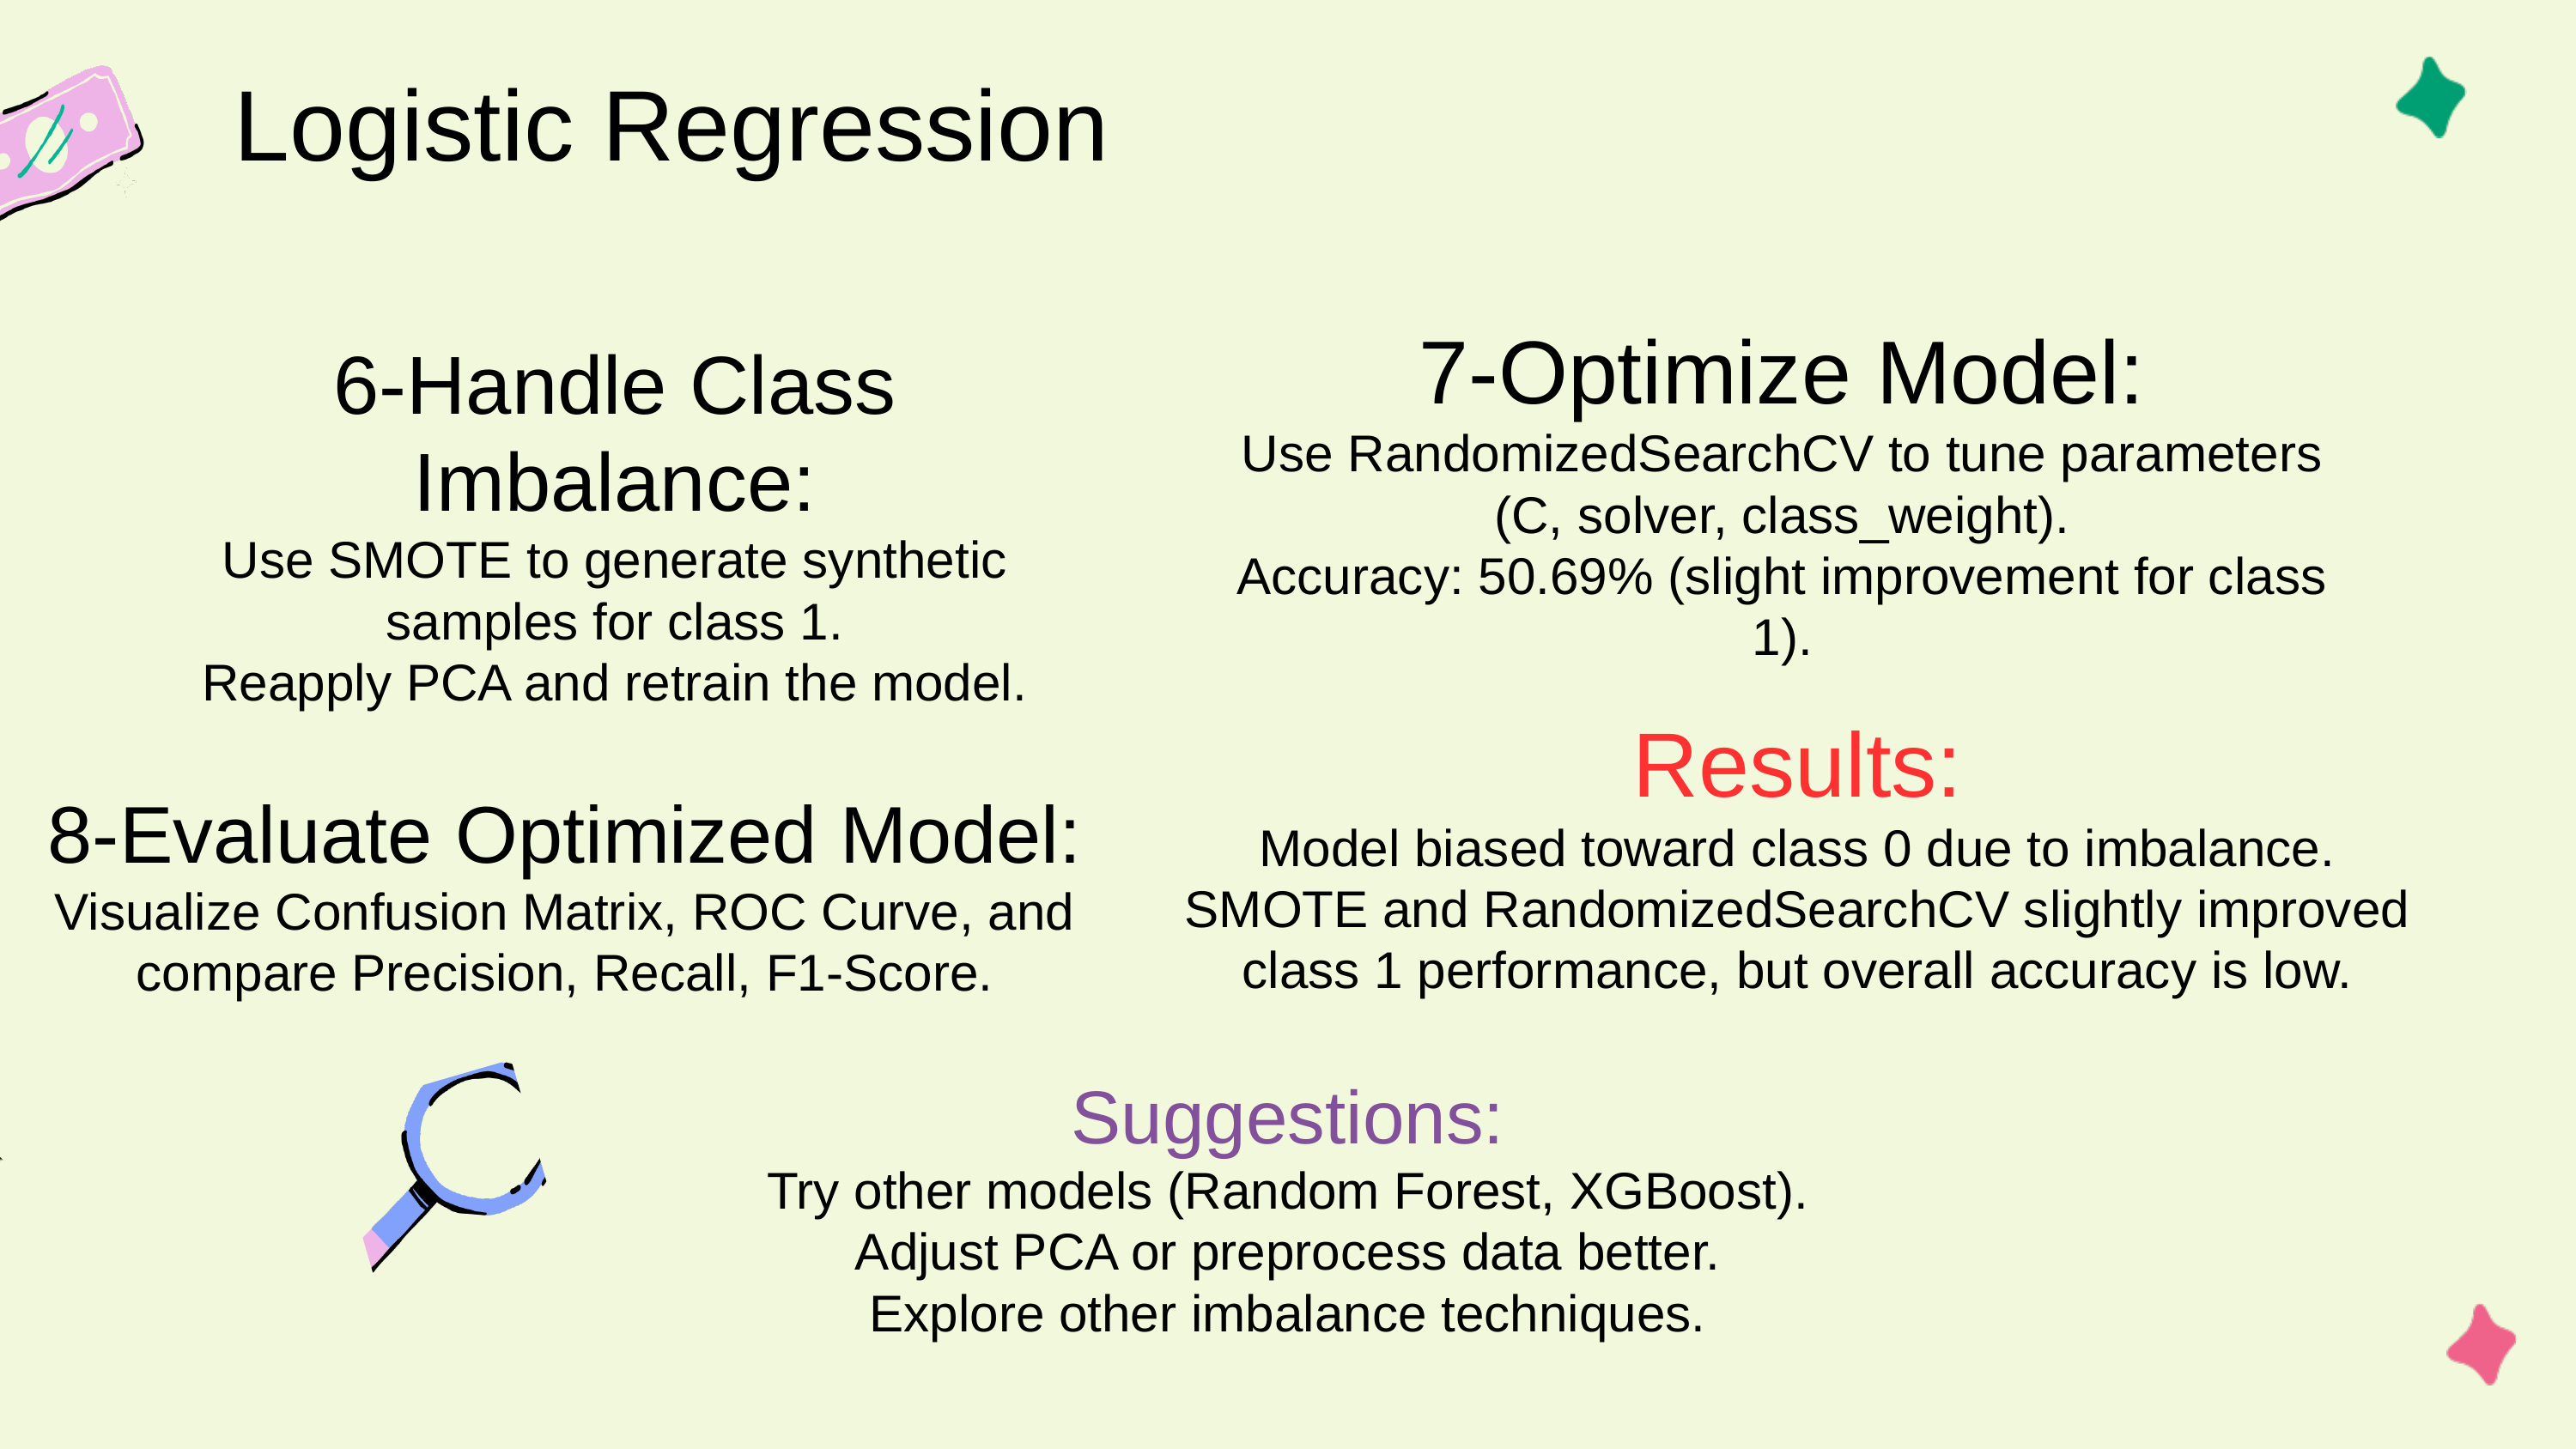

Logistic Regression

7-Optimize Model:
Use RandomizedSearchCV to tune parameters (C, solver, class_weight).
Accuracy: 50.69% (slight improvement for class 1).
6-Handle Class Imbalance:
Use SMOTE to generate synthetic samples for class 1.
Reapply PCA and retrain the model.
Results:
Model biased toward class 0 due to imbalance.
SMOTE and RandomizedSearchCV slightly improved class 1 performance, but overall accuracy is low.
8-Evaluate Optimized Model:
Visualize Confusion Matrix, ROC Curve, and compare Precision, Recall, F1-Score.
Suggestions:
Try other models (Random Forest, XGBoost).
Adjust PCA or preprocess data better.
Explore other imbalance techniques.